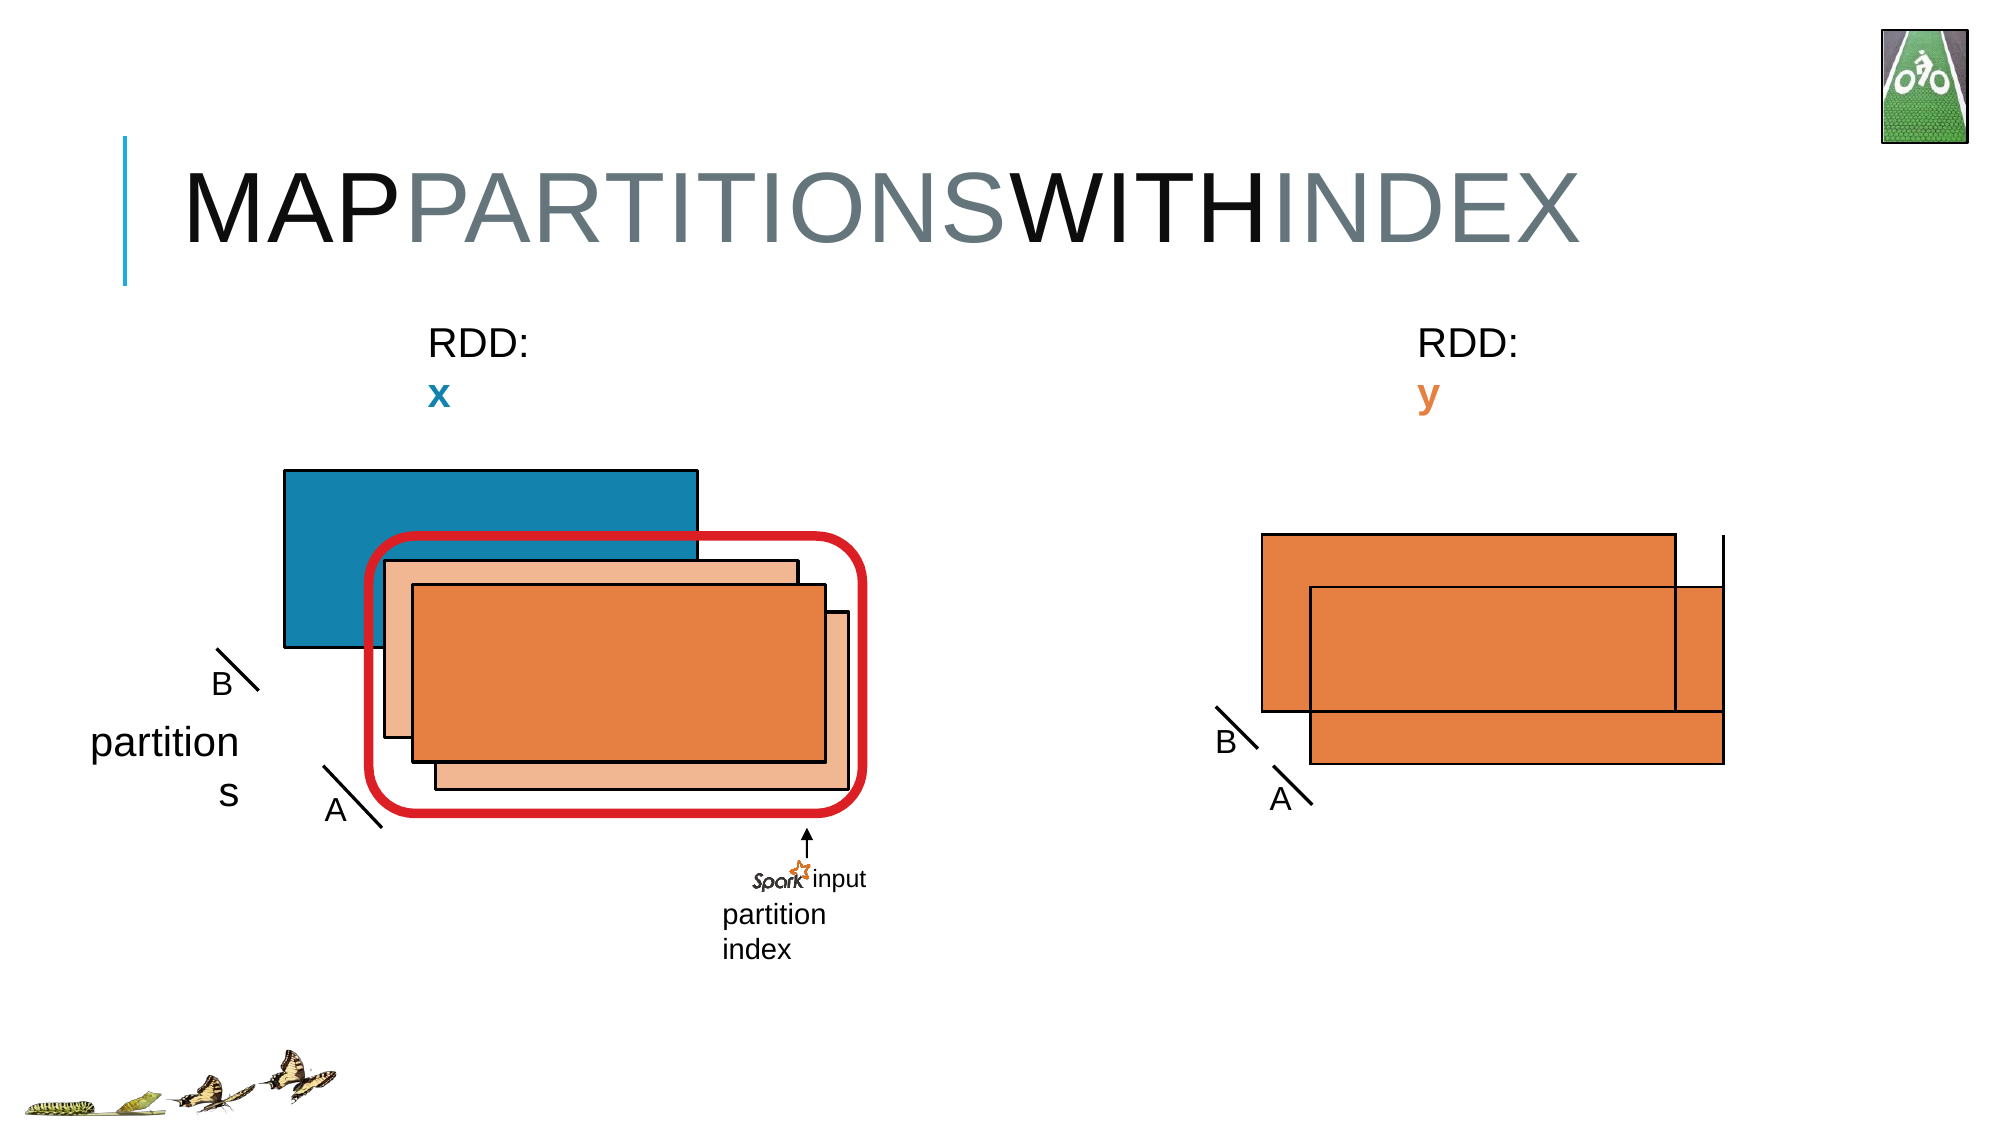

# MAPPARTITIONSWITHINDEX
RDD: x
RDD: y

|  |  |  |
| --- | --- | --- |
|  |  |  |
|  |  |  |

B
partitions

B

A
A

input
partition index